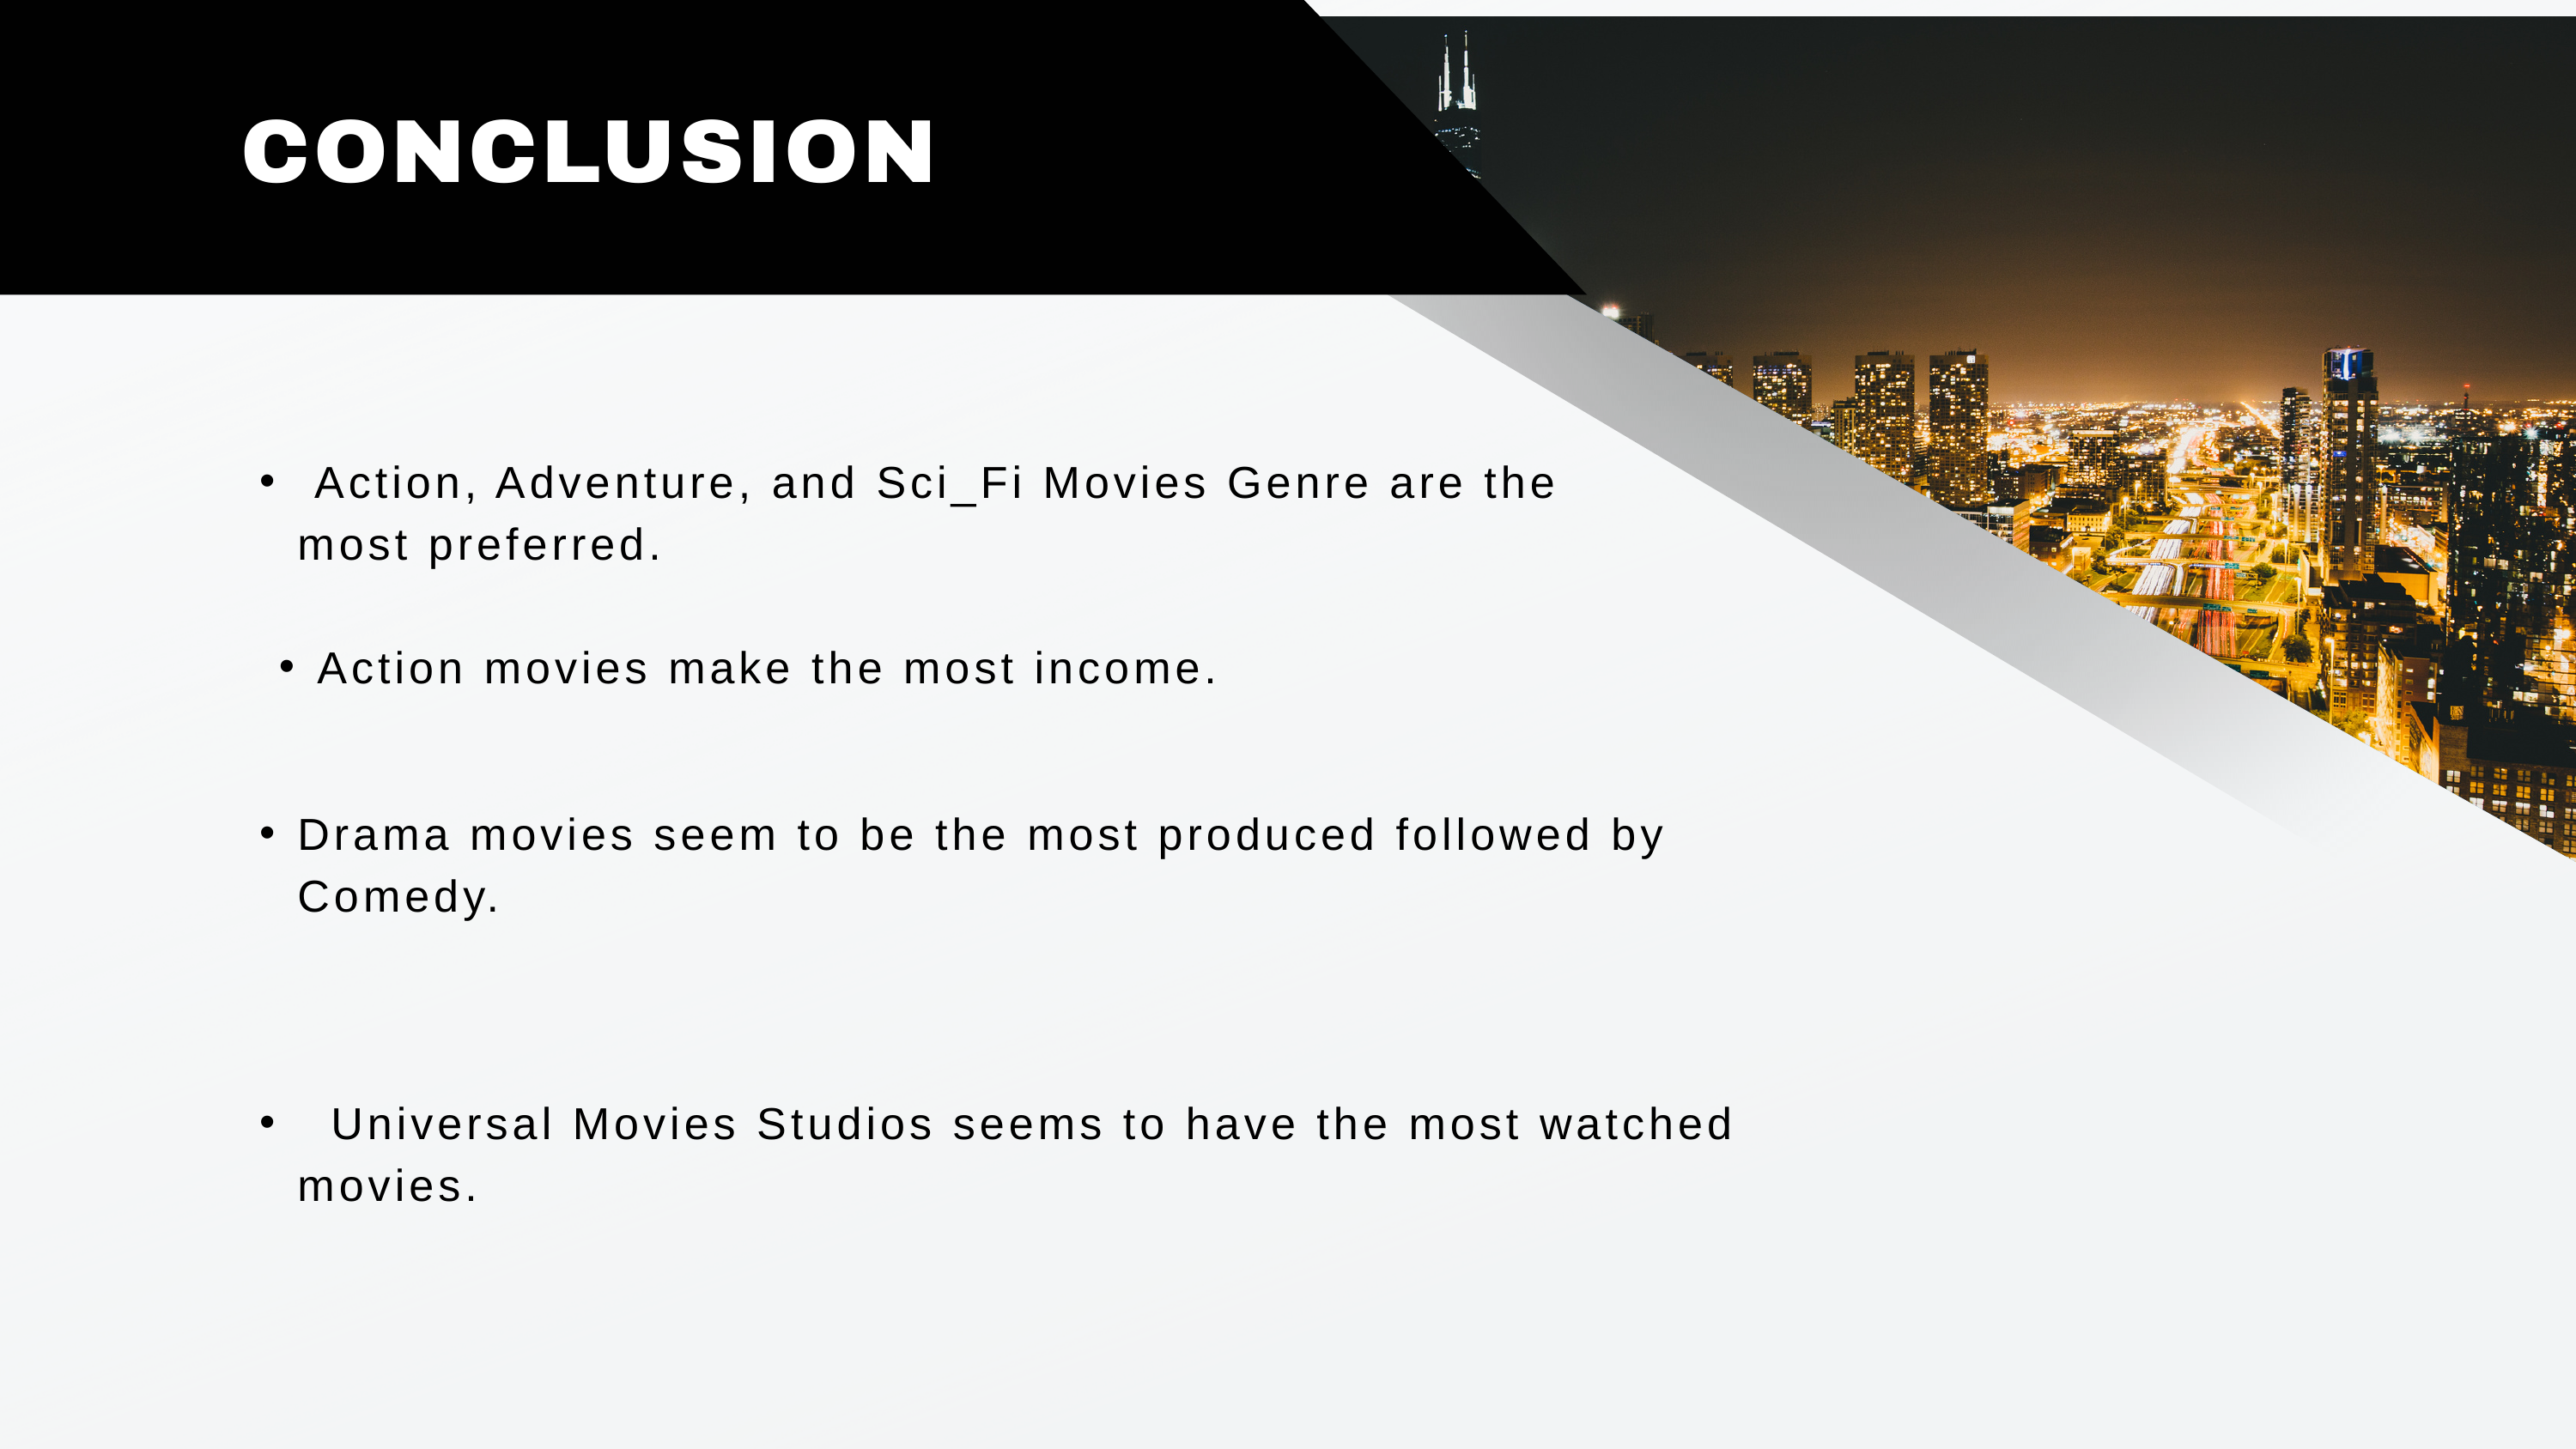

CONCLUSION

 Action, Adventure, and Sci_Fi Movies Genre are the most preferred.

Action movies make the most income.
Drama movies seem to be the most produced followed by Comedy.
  Universal Movies Studios seems to have the most watched movies.